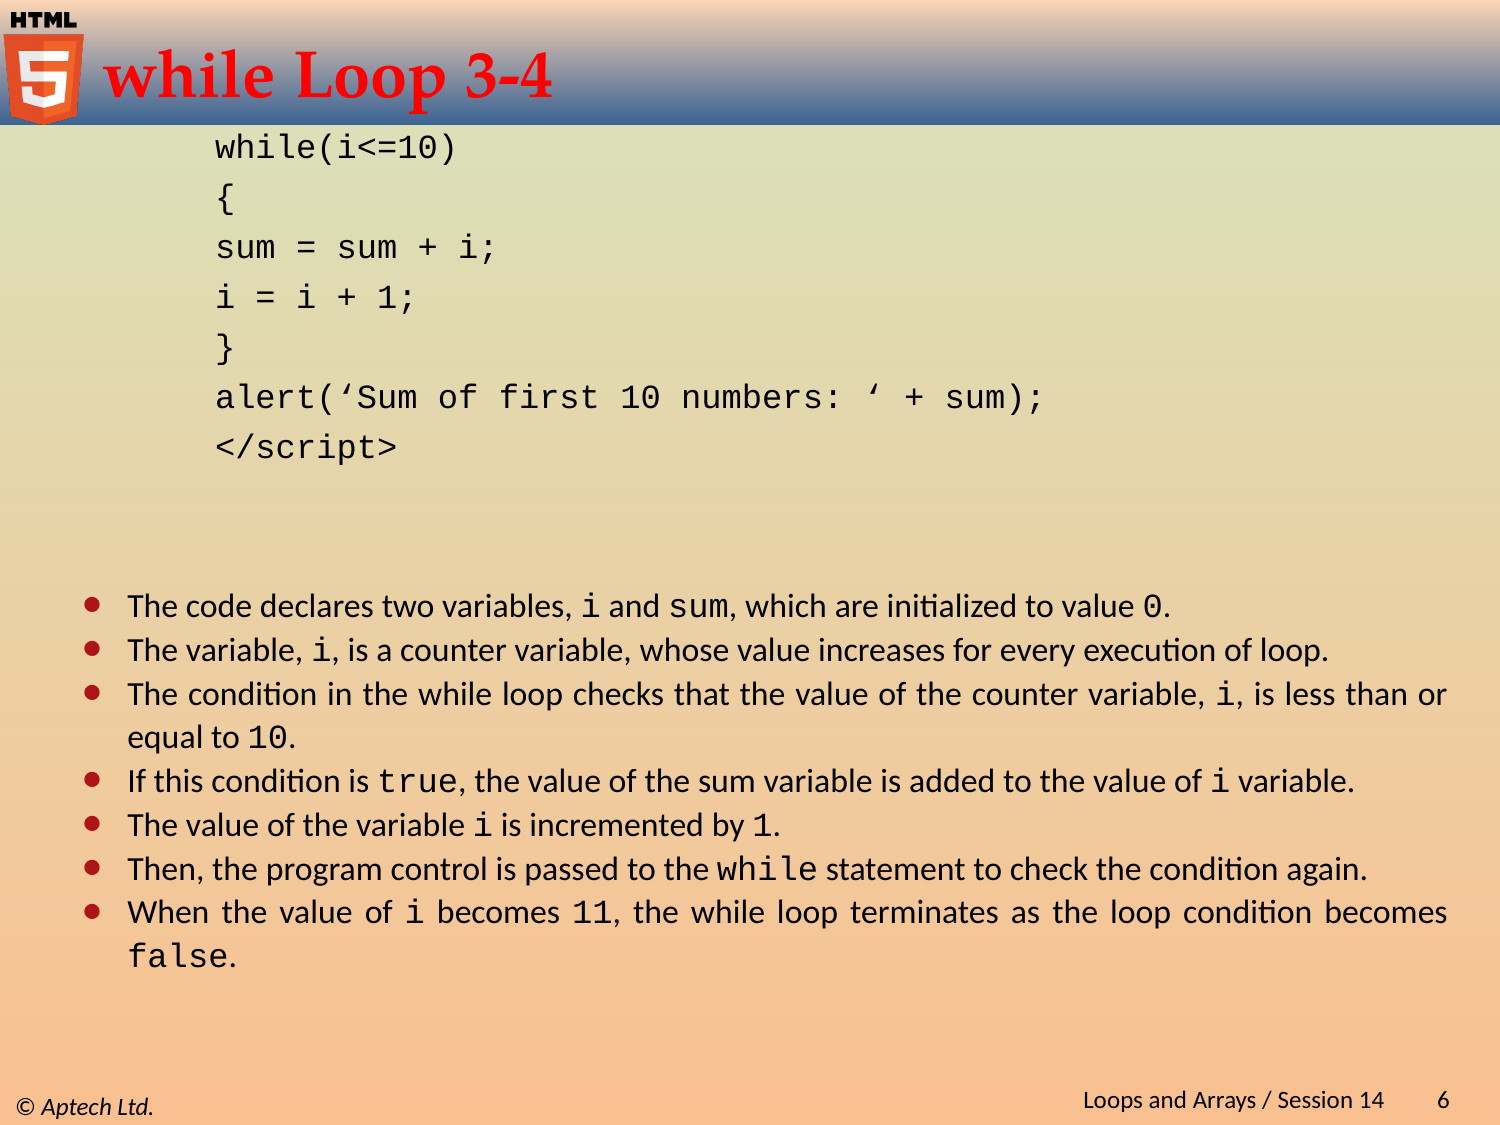

# while Loop 3-4
while(i<=10)
{
sum = sum + i;
i = i + 1;
}
alert(‘Sum of first 10 numbers: ‘ + sum);
</script>
The code declares two variables, i and sum, which are initialized to value 0.
The variable, i, is a counter variable, whose value increases for every execution of loop.
The condition in the while loop checks that the value of the counter variable, i, is less than or equal to 10.
If this condition is true, the value of the sum variable is added to the value of i variable.
The value of the variable i is incremented by 1.
Then, the program control is passed to the while statement to check the condition again.
When the value of i becomes 11, the while loop terminates as the loop condition becomes false.
Loops and Arrays / Session 14
6